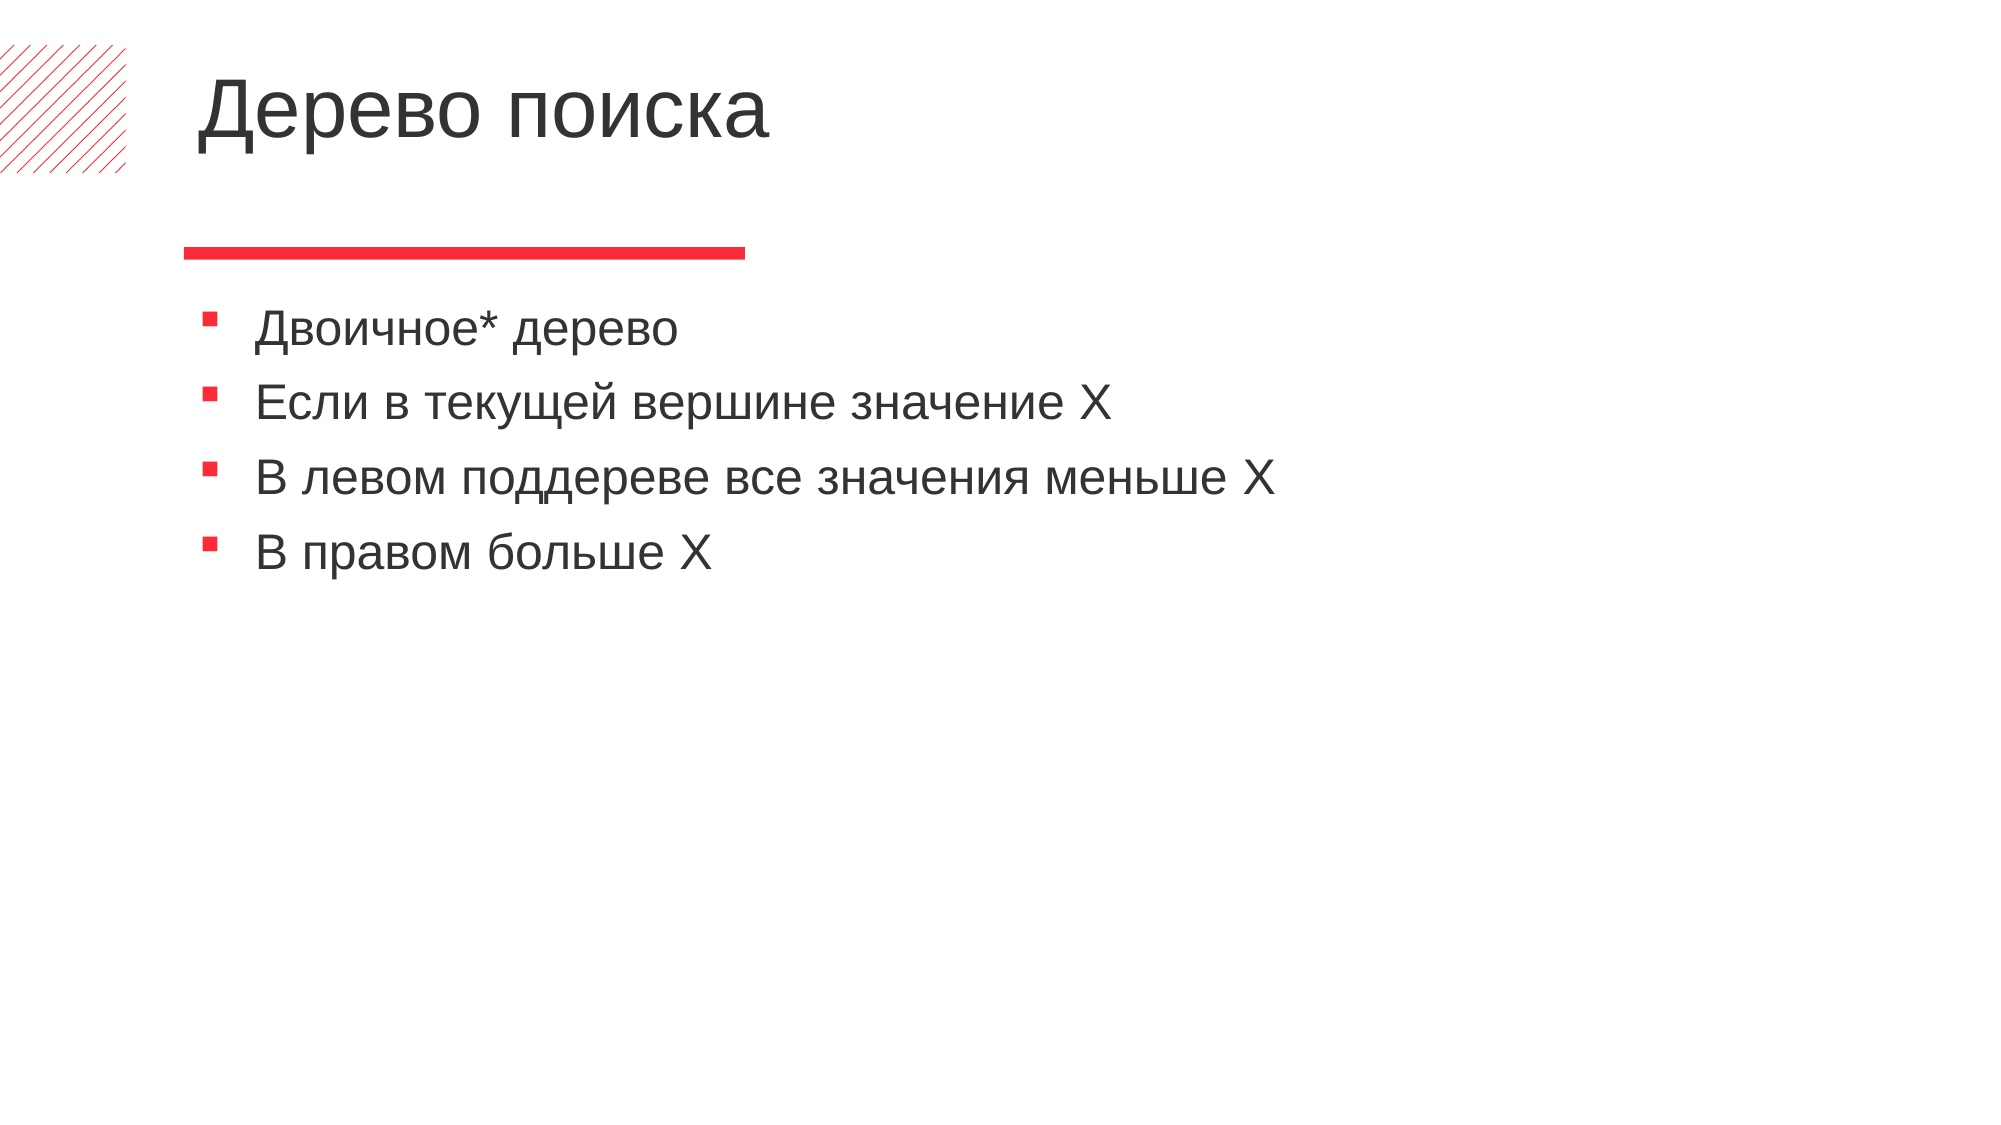

Дерево поиска
Двоичное* дерево
Если в текущей вершине значение X
В левом поддереве все значения меньше X
В правом больше X